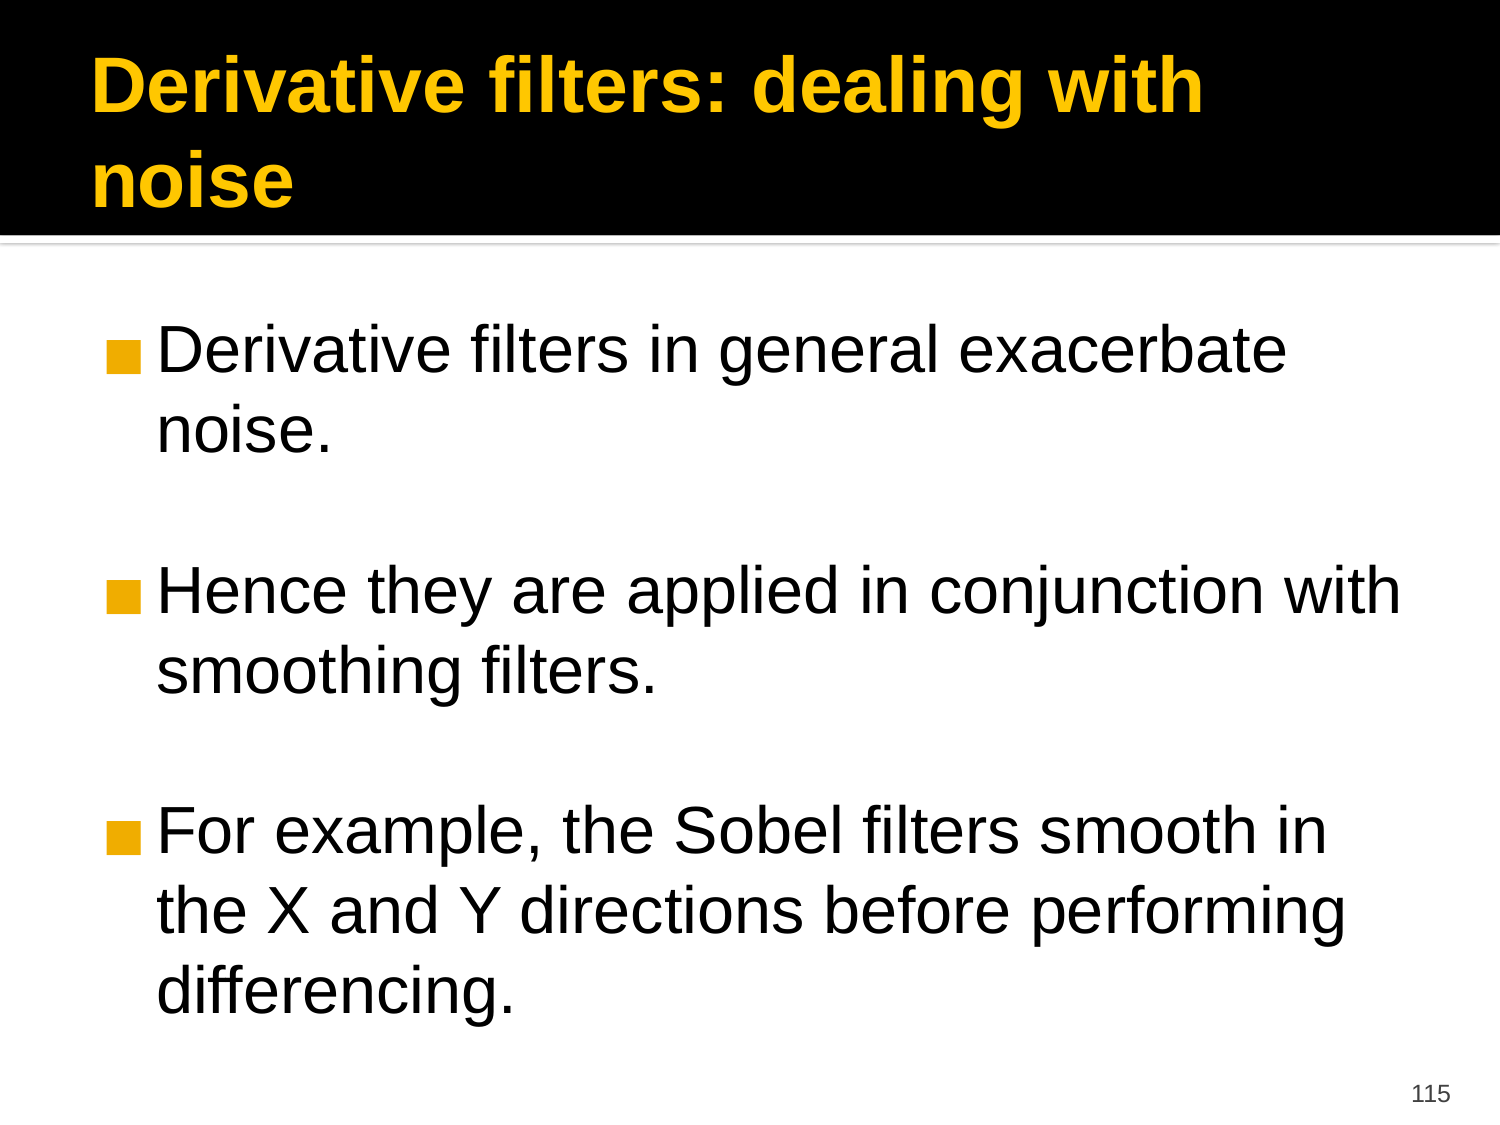

# Derivative filters: dealing with noise
Derivative filters in general exacerbate noise.

Hence they are applied in conjunction with smoothing filters.

For example, the Sobel filters smooth in the X and Y directions before performing differencing.

115